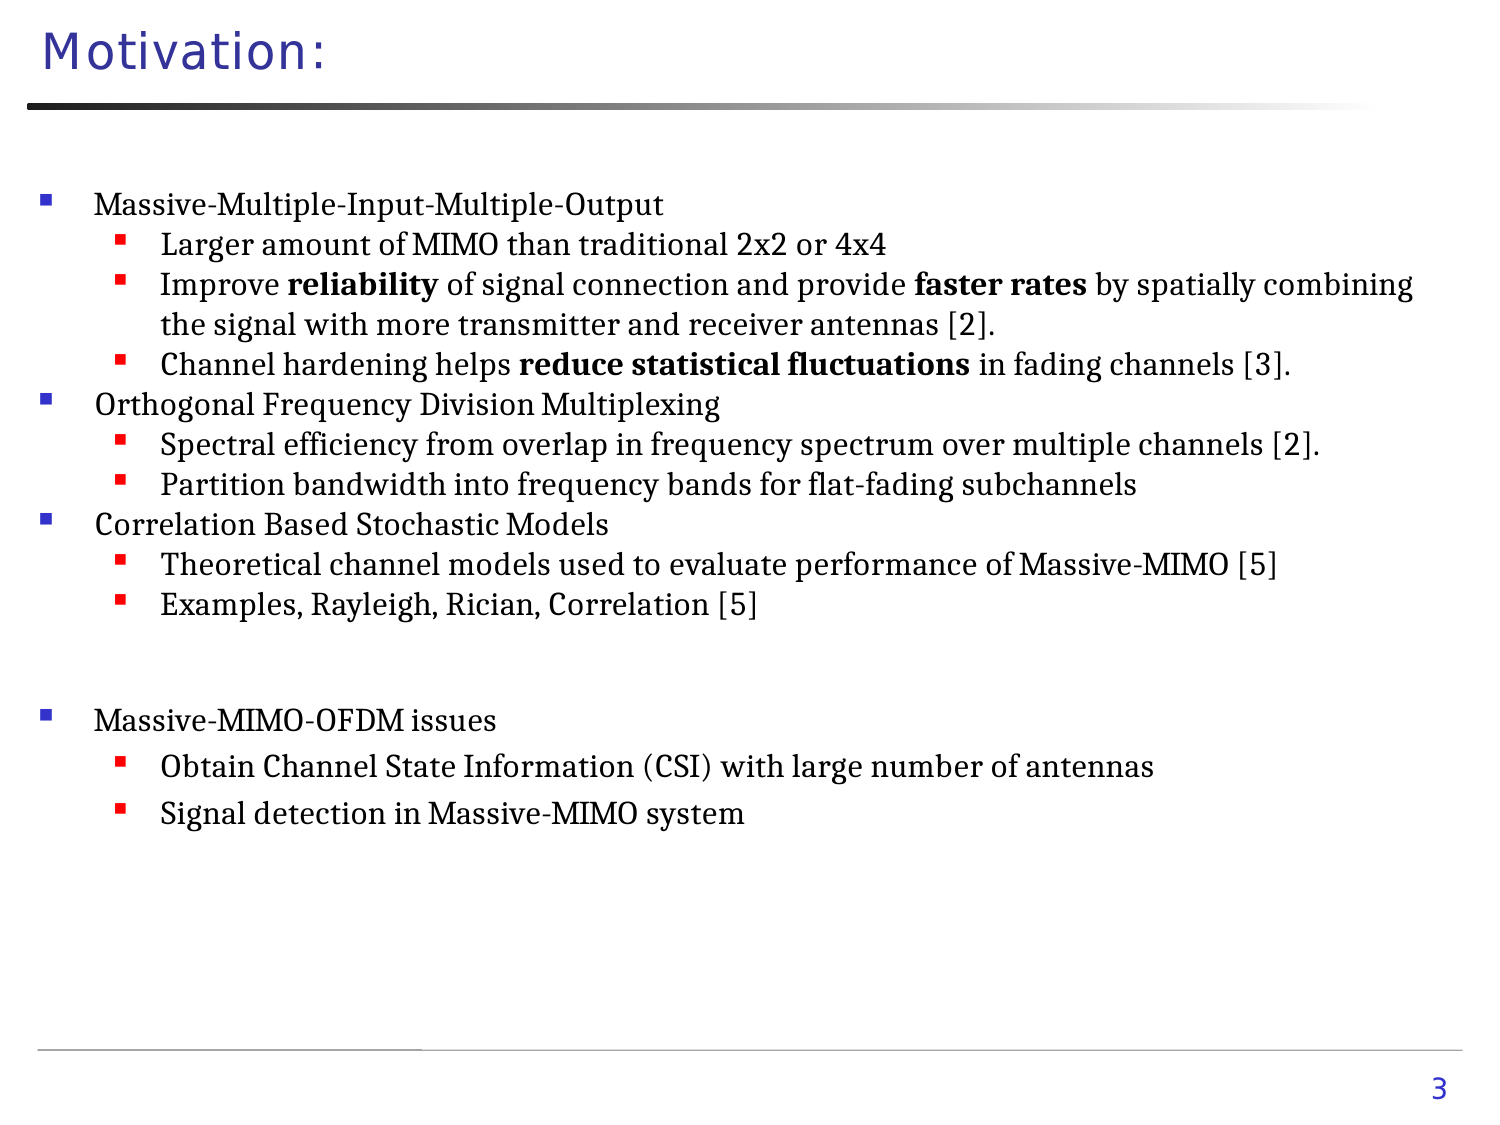

# Motivation:
Massive-Multiple-Input-Multiple-Output
Larger amount of MIMO than traditional 2x2 or 4x4
Improve reliability of signal connection and provide faster rates by spatially combining the signal with more transmitter and receiver antennas [2].
Channel hardening helps reduce statistical fluctuations in fading channels [3].
Orthogonal Frequency Division Multiplexing
Spectral efficiency from overlap in frequency spectrum over multiple channels [2].
Partition bandwidth into frequency bands for flat-fading subchannels
Correlation Based Stochastic Models
Theoretical channel models used to evaluate performance of Massive-MIMO [5]
Examples, Rayleigh, Rician, Correlation [5]

Massive-MIMO-OFDM issues
Obtain Channel State Information (CSI) with large number of antennas
Signal detection in Massive-MIMO system